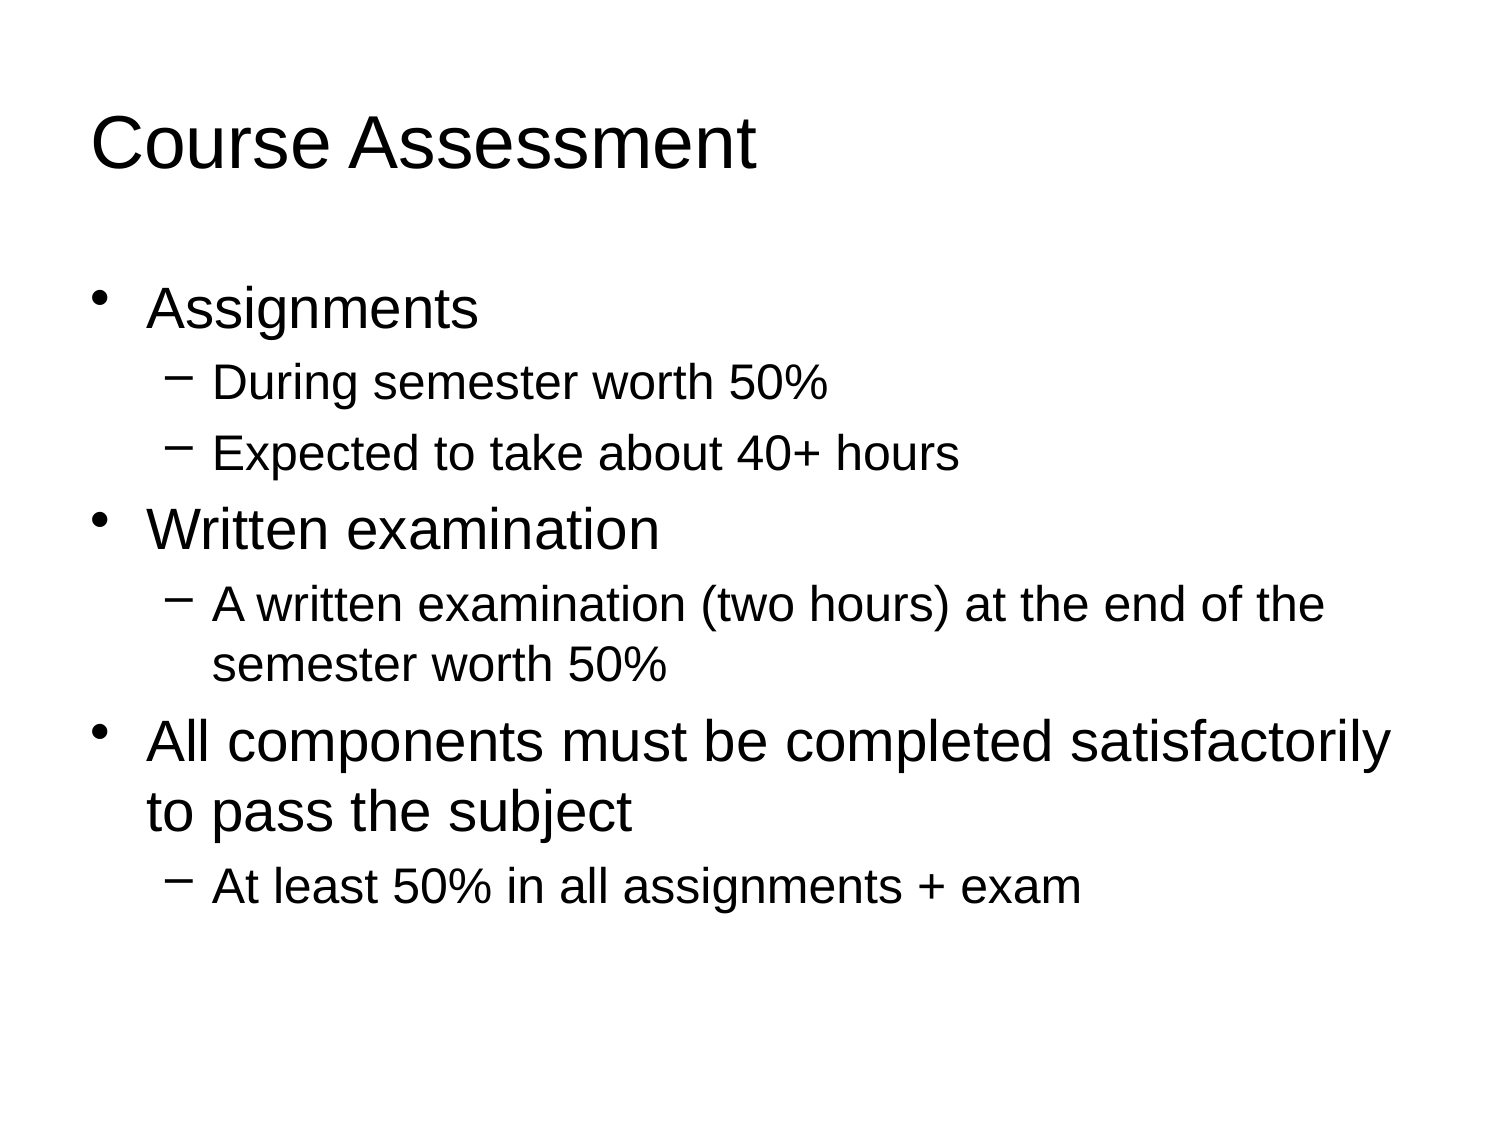

# Course Assessment
Assignments
During semester worth 50%
Expected to take about 40+ hours
Written examination
A written examination (two hours) at the end of the semester worth 50%
All components must be completed satisfactorily to pass the subject
At least 50% in all assignments + exam